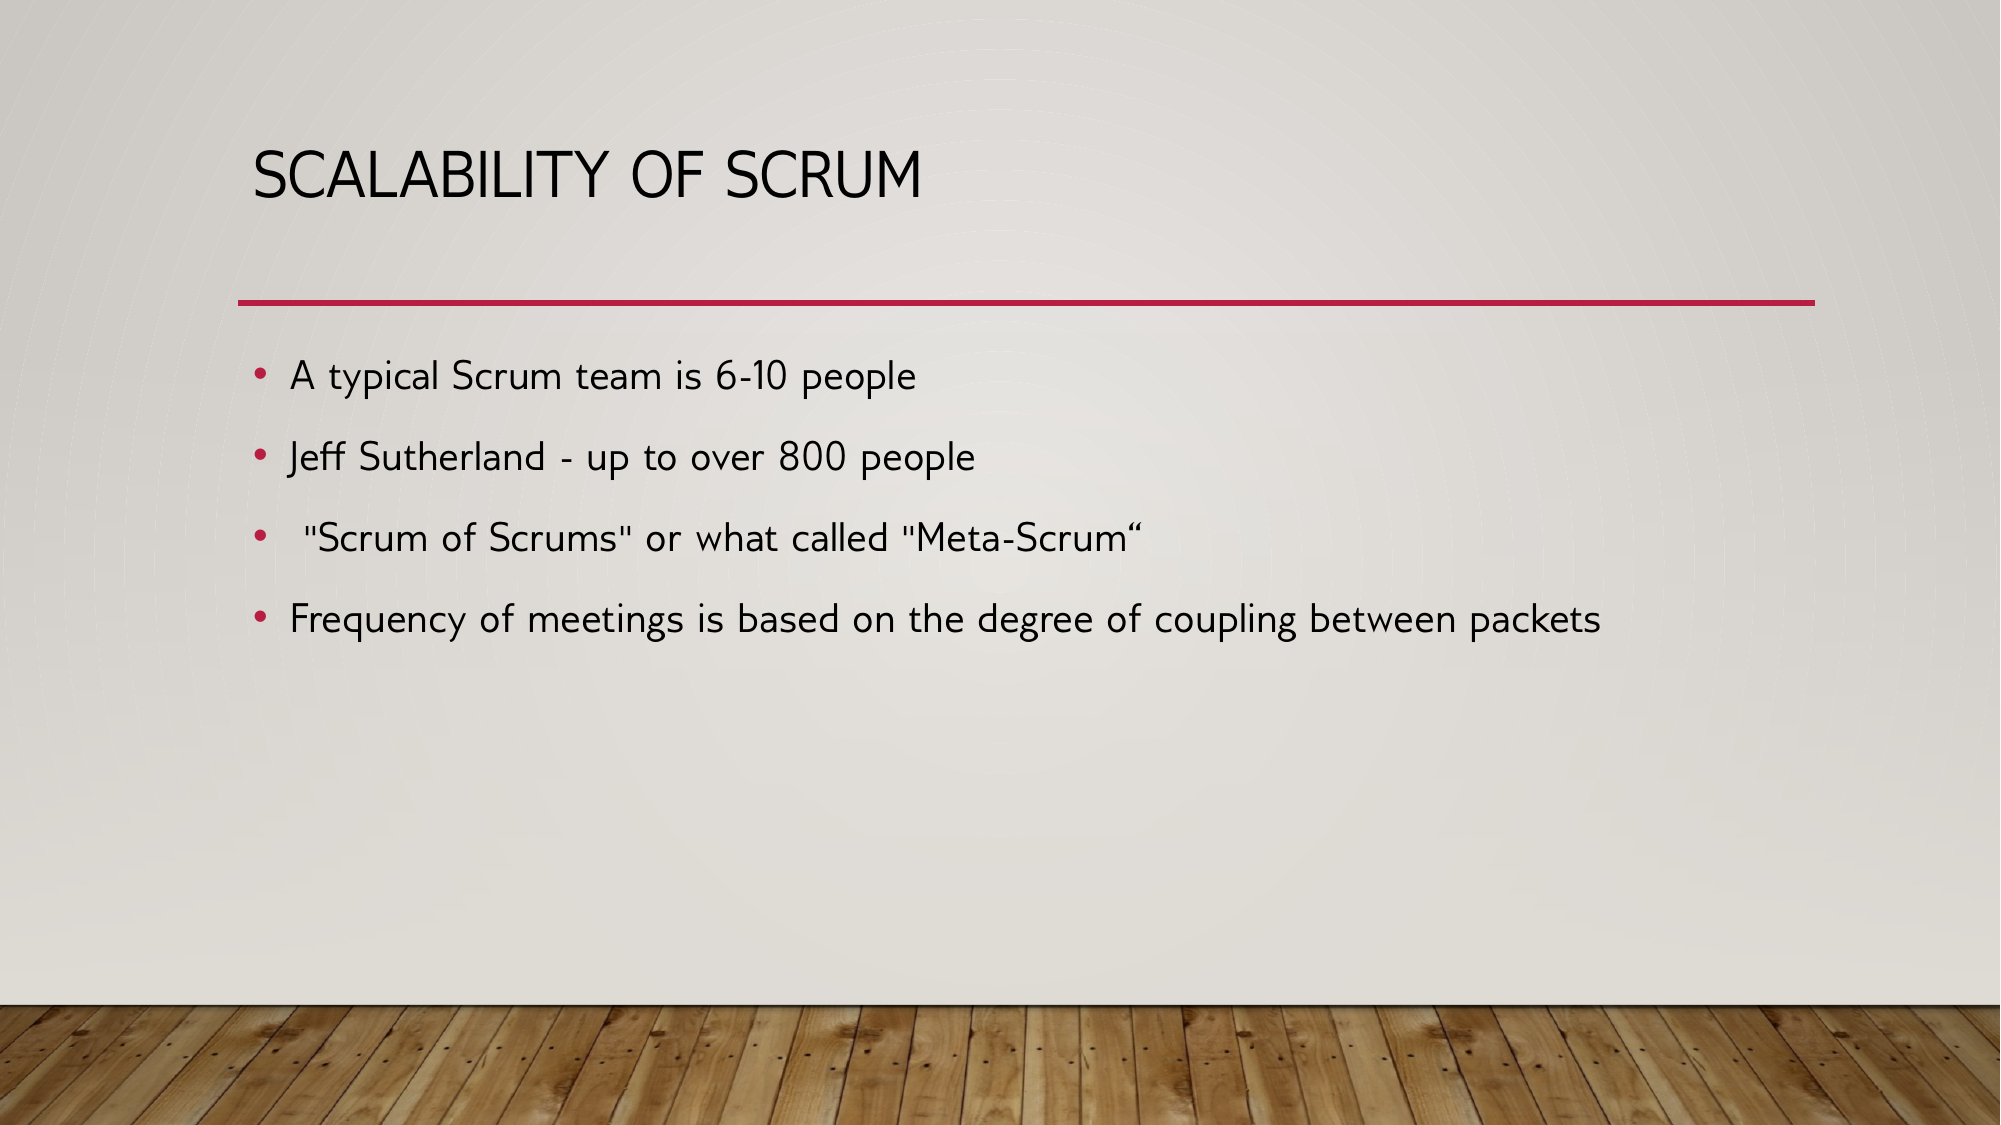

# Scalability of Scrum
A typical Scrum team is 6-10 people
Jeff Sutherland - up to over 800 people
 "Scrum of Scrums" or what called "Meta-Scrum“
Frequency of meetings is based on the degree of coupling between packets